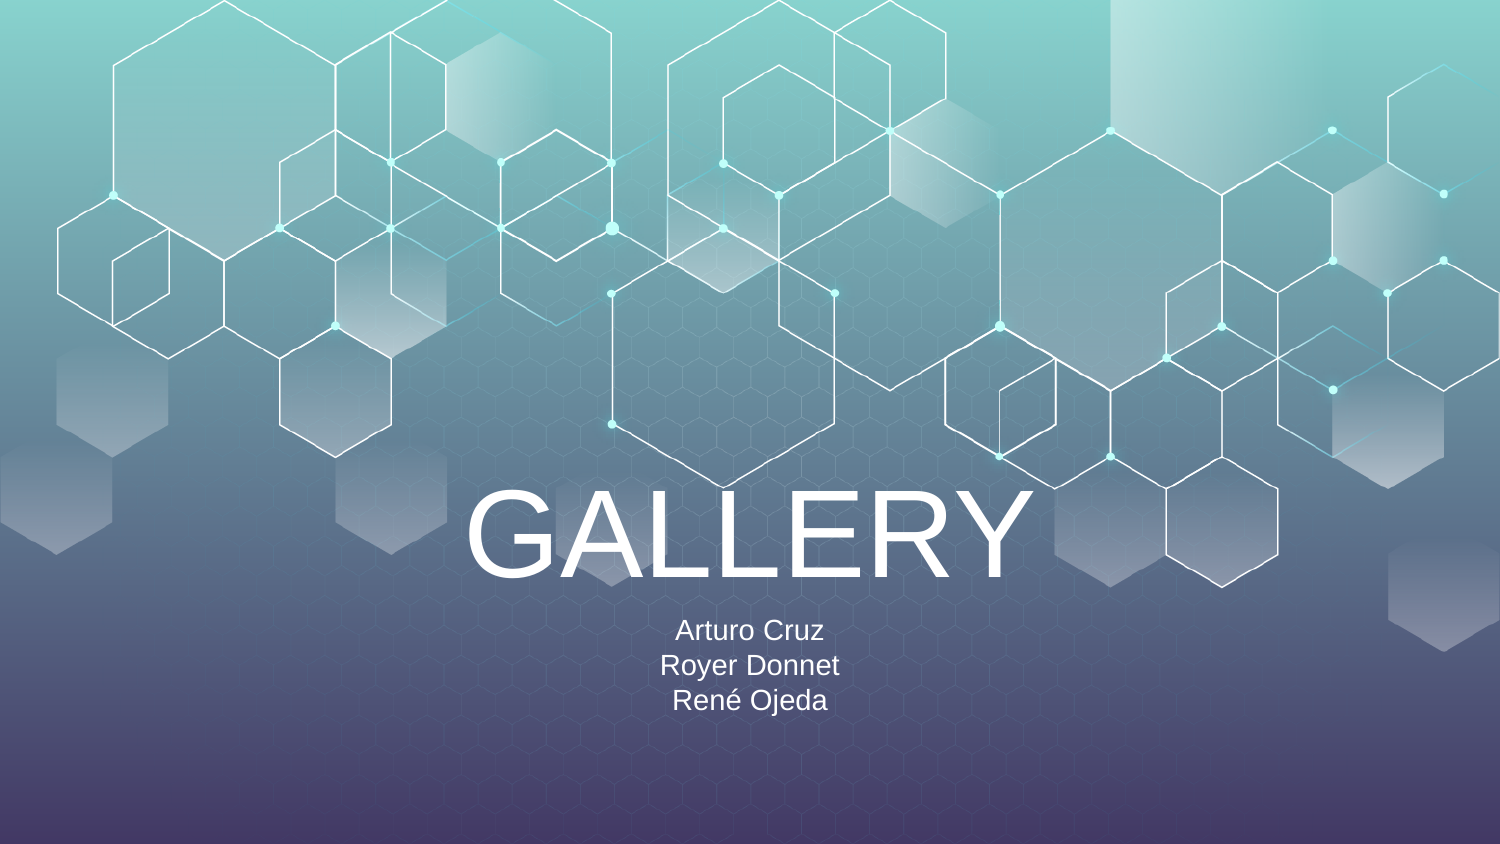

# GALLERY
Arturo Cruz
Royer Donnet
René Ojeda